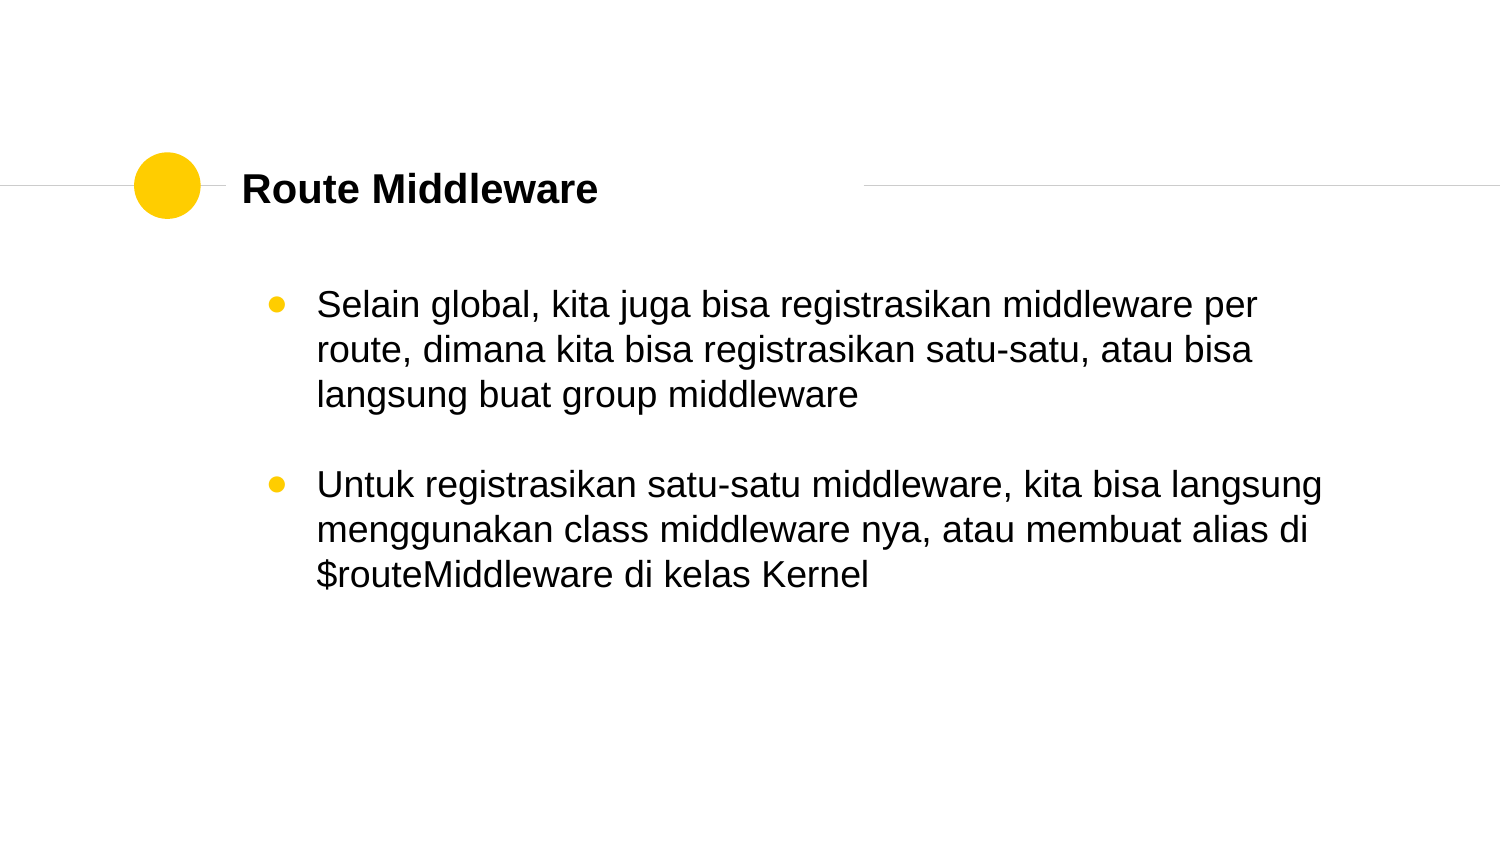

# Route Middleware
Selain global, kita juga bisa registrasikan middleware per route, dimana kita bisa registrasikan satu-satu, atau bisa langsung buat group middleware

Untuk registrasikan satu-satu middleware, kita bisa langsung menggunakan class middleware nya, atau membuat alias di $routeMiddleware di kelas Kernel